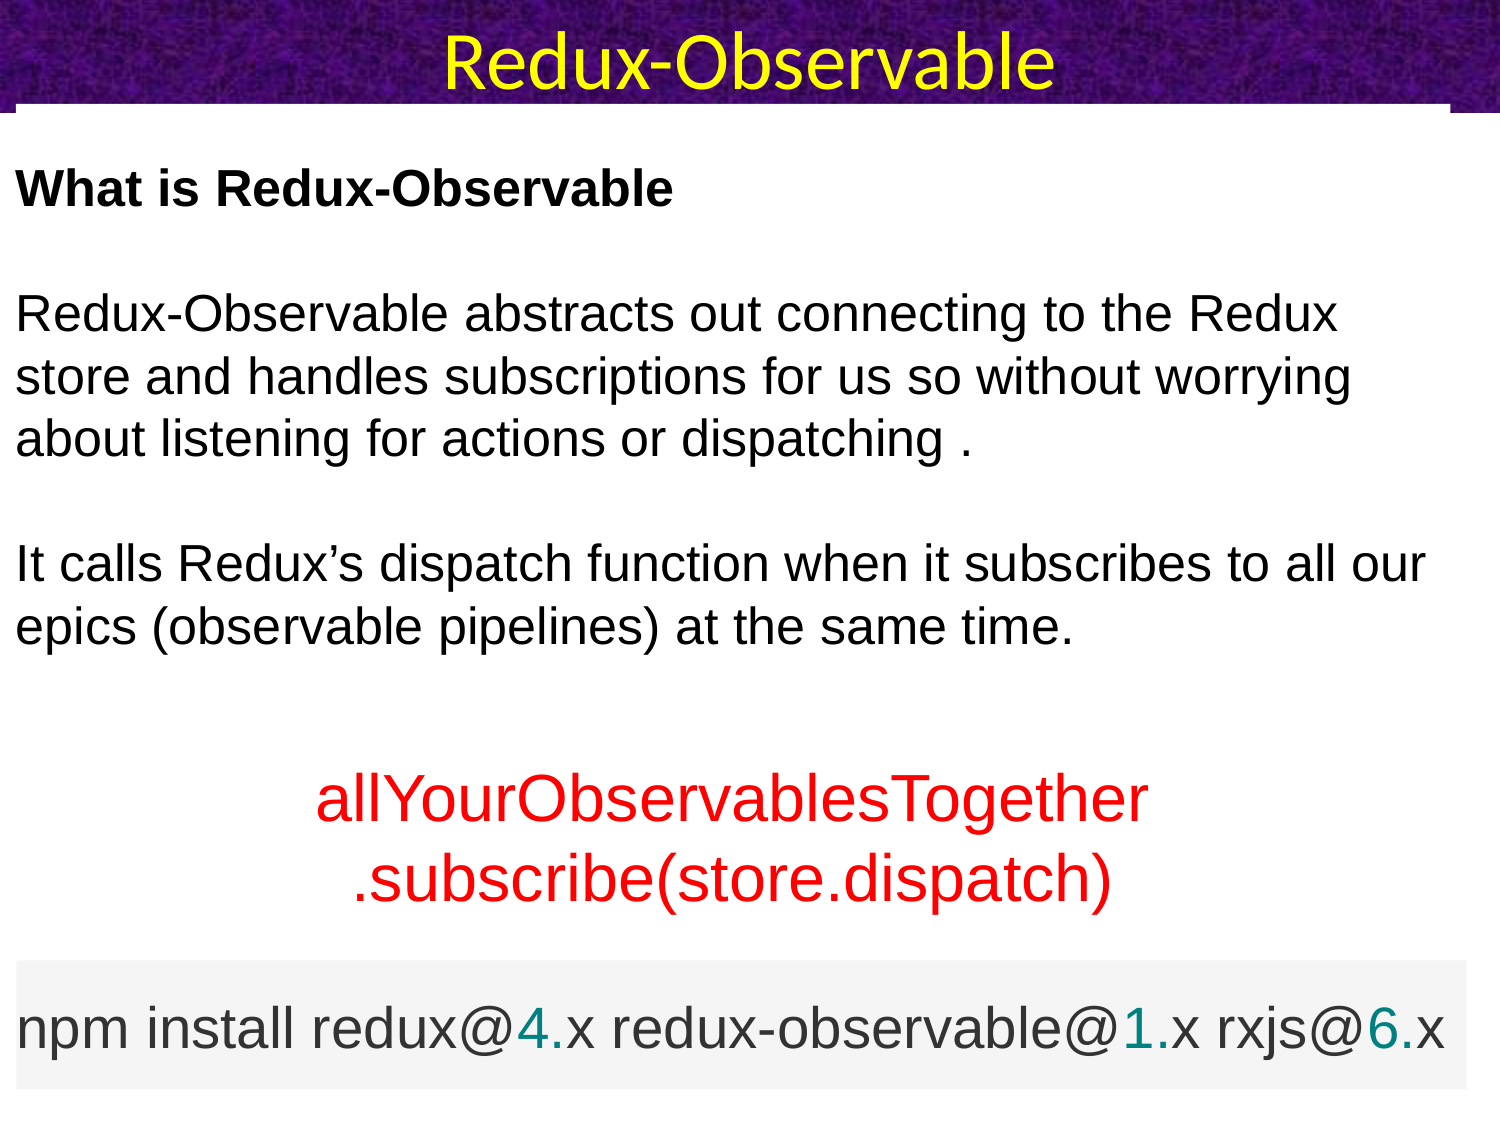

# Redux-Observable
What is Redux-Observable

Redux-Observable abstracts out connecting to the Redux store and handles subscriptions for us so without worrying about listening for actions or dispatching .

It calls Redux’s dispatch function when it subscribes to all our epics (observable pipelines) at the same time.

allYourObservablesTogether
.subscribe(store.dispatch)

npm install redux@4.x redux-observable@1.x rxjs@6.x